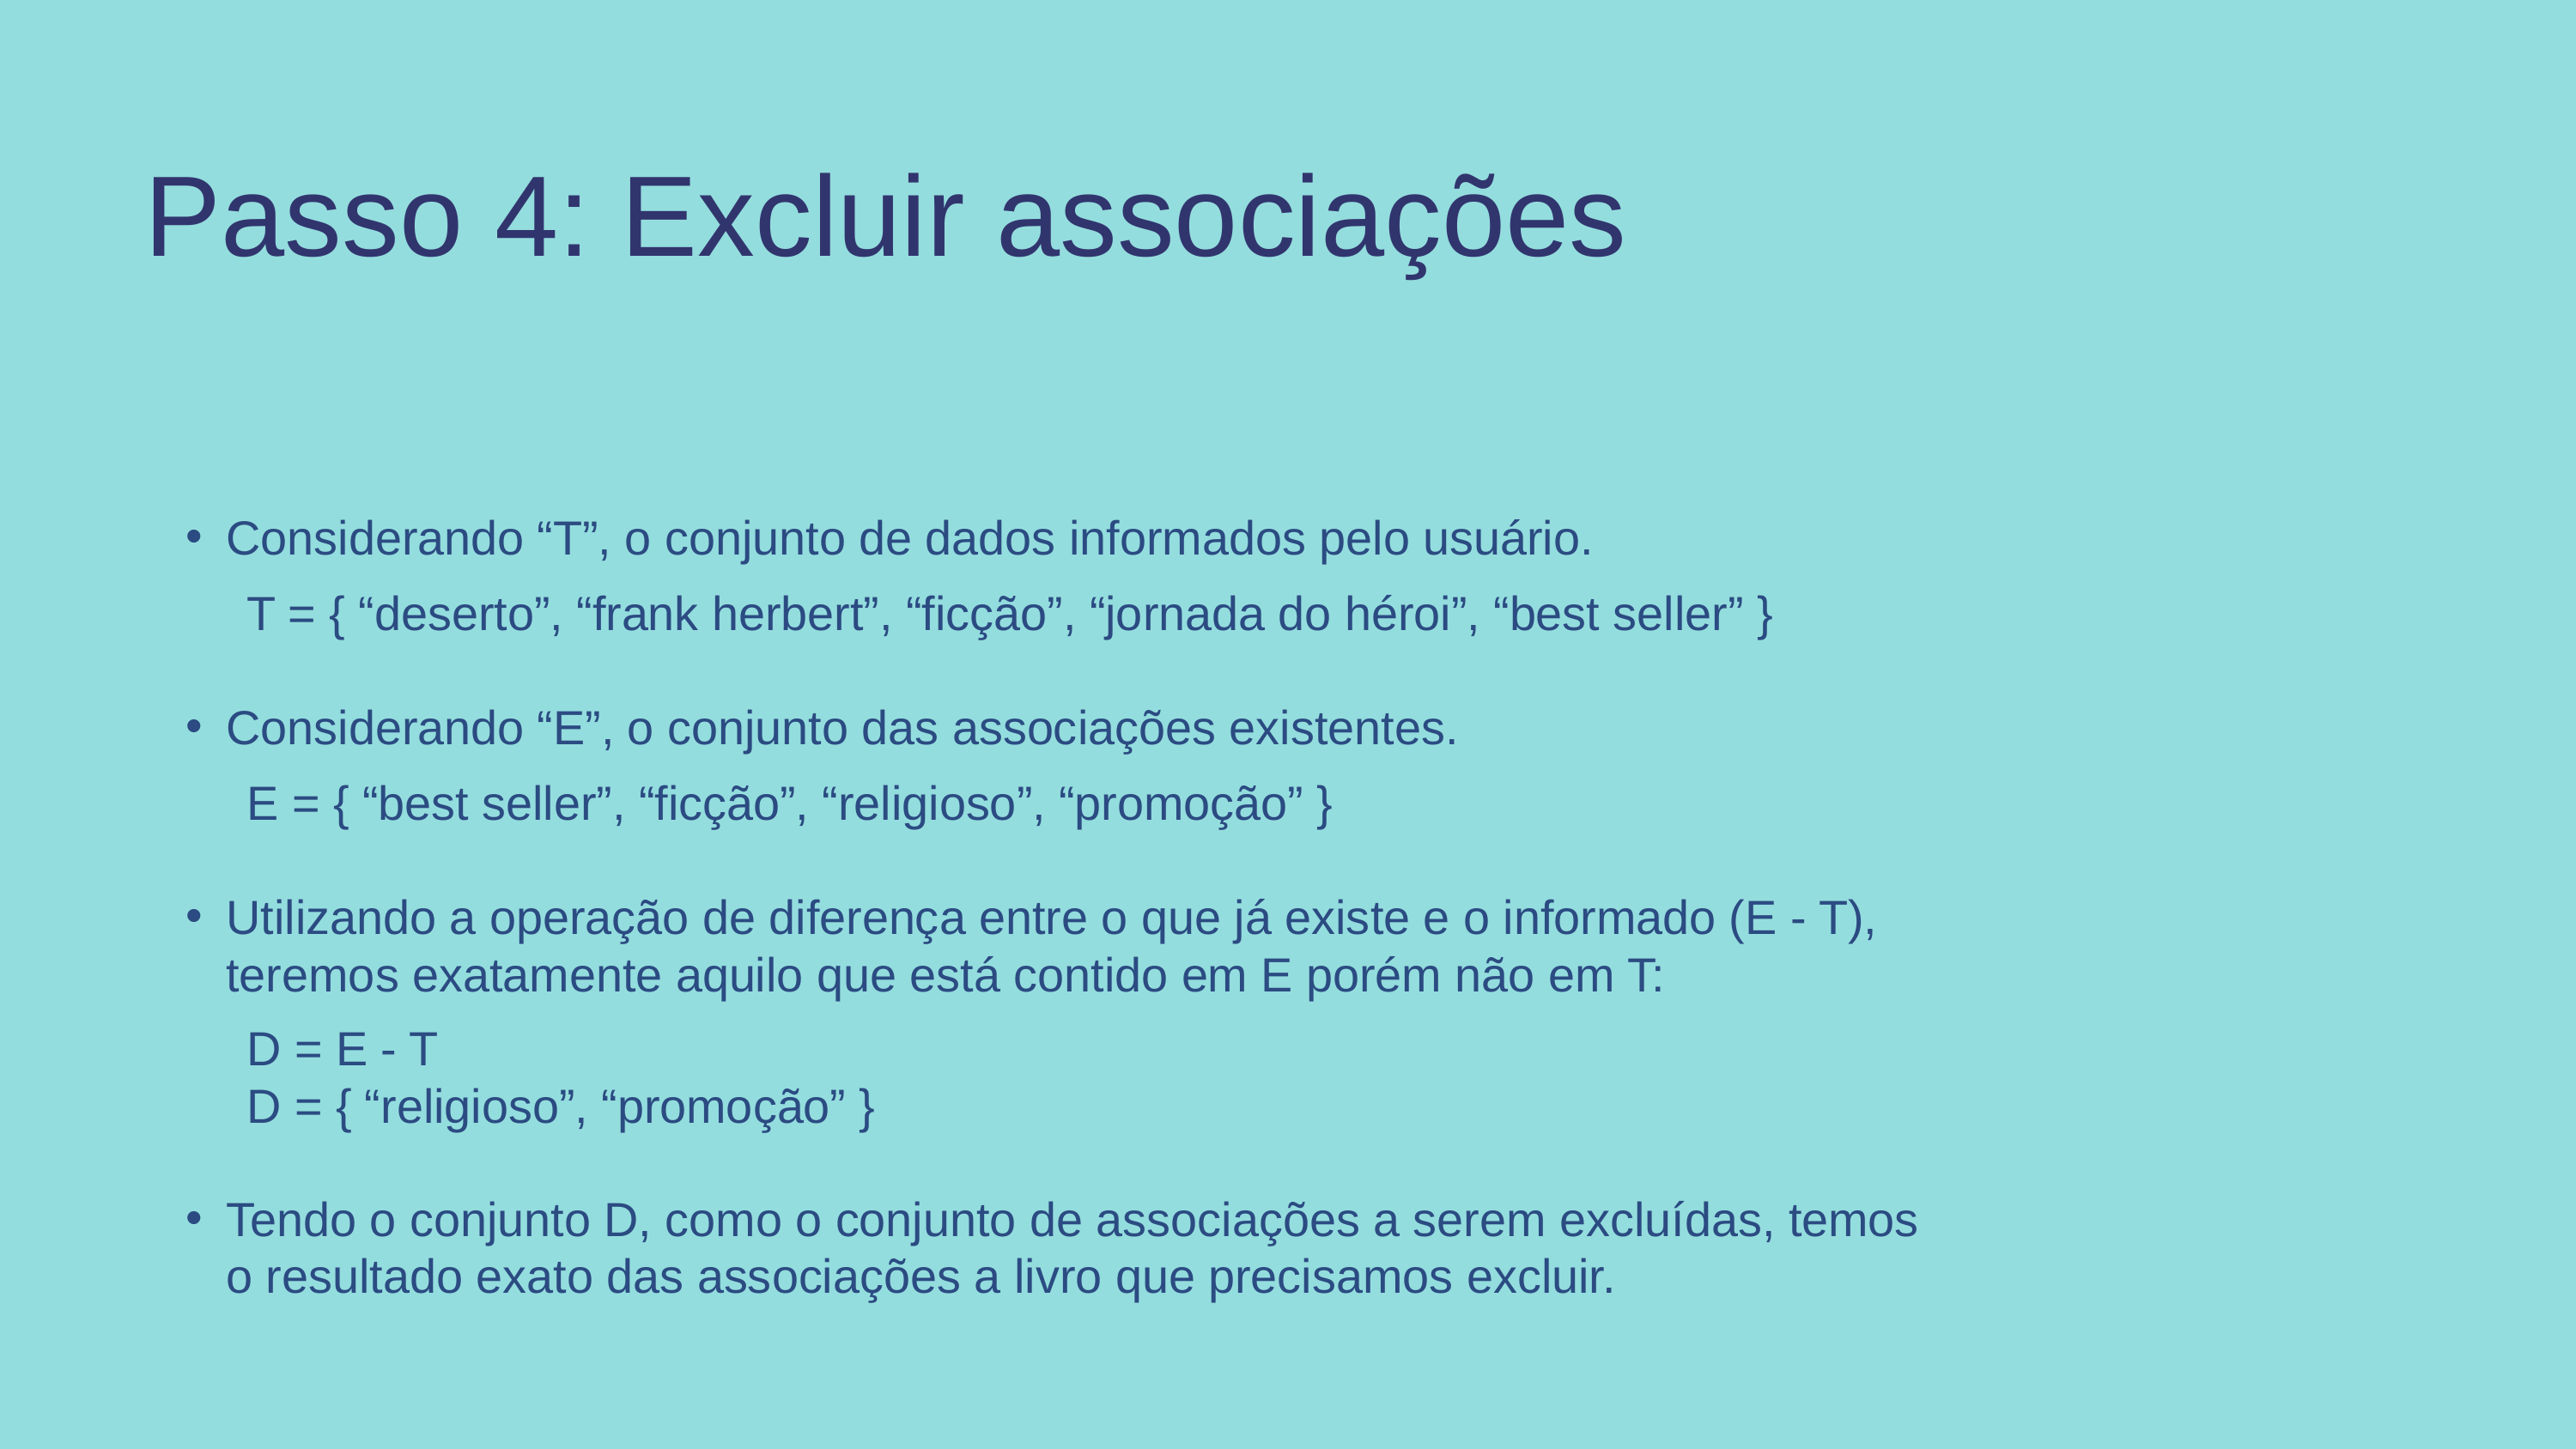

Passo 4: Excluir associações
Considerando “T”, o conjunto de dados informados pelo usuário.
T = { “deserto”, “frank herbert”, “ficção”, “jornada do héroi”, “best seller” }
Considerando “E”, o conjunto das associações existentes.
E = { “best seller”, “ficção”, “religioso”, “promoção” }
Utilizando a operação de diferença entre o que já existe e o informado (E - T), teremos exatamente aquilo que está contido em E porém não em T:
D = E - T
D = { “religioso”, “promoção” }
Tendo o conjunto D, como o conjunto de associações a serem excluídas, temos o resultado exato das associações a livro que precisamos excluir.